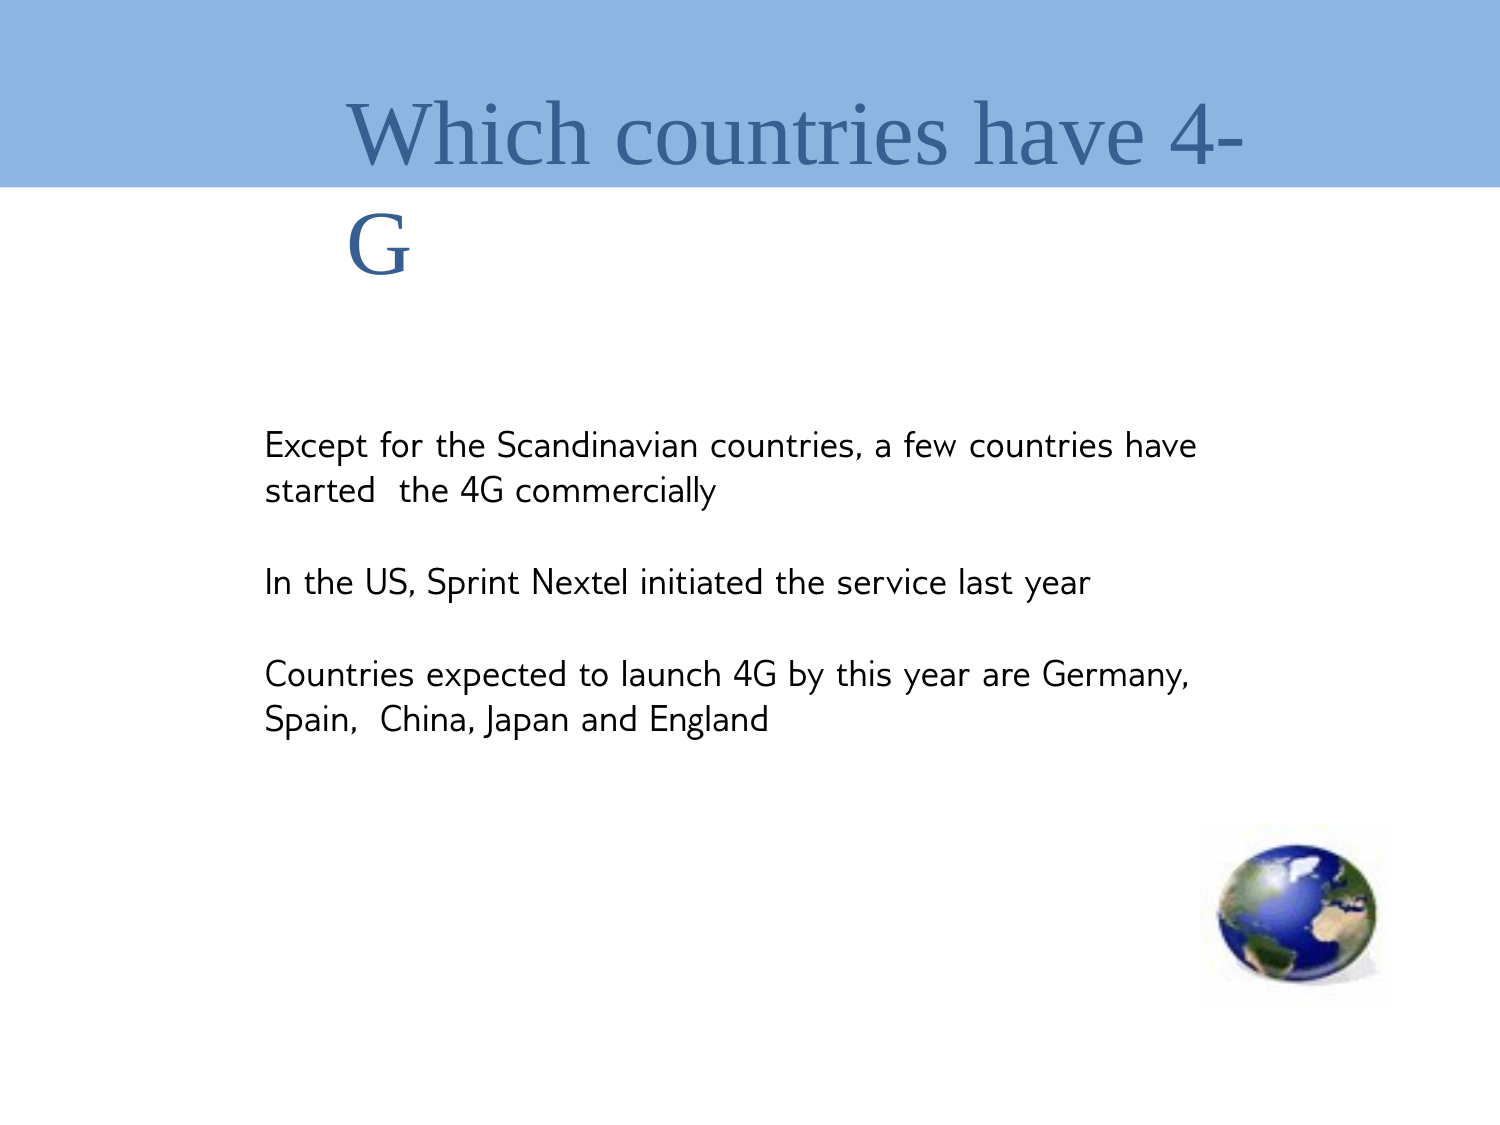

# Which countries have 4-G
Except for the Scandinavian countries, a few countries have started  the 4G commercially

In the US, Sprint Nextel initiated the service last year

Countries expected to launch 4G by this year are Germany, Spain,  China, Japan and England